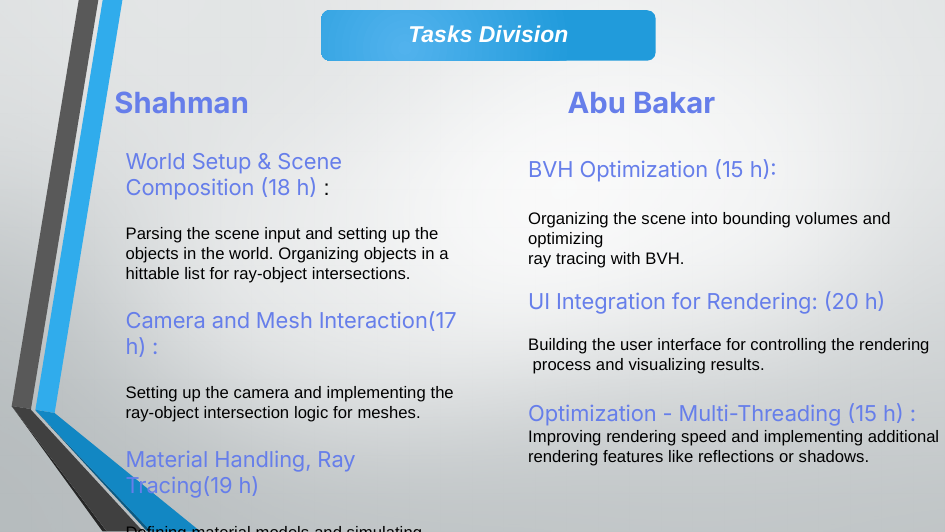

Tasks Division
Shahman
Abu Bakar
World Setup & Scene Composition (18 h) :
Parsing the scene input and setting up the objects in the world. Organizing objects in a hittable list for ray-object intersections.
Camera and Mesh Interaction(17 h) :
Setting up the camera and implementing the ray-object intersection logic for meshes.
Material Handling, Ray Tracing(19 h)
Defining material models and simulating light interactions with objects in the scene.
BVH Optimization (15 h):

Organizing the scene into bounding volumes and optimizing
ray tracing with BVH.

UI Integration for Rendering: (20 h)

Building the user interface for controlling the rendering
 process and visualizing results.

Optimization - Multi-Threading (15 h) :
Improving rendering speed and implementing additional rendering features like reflections or shadows.